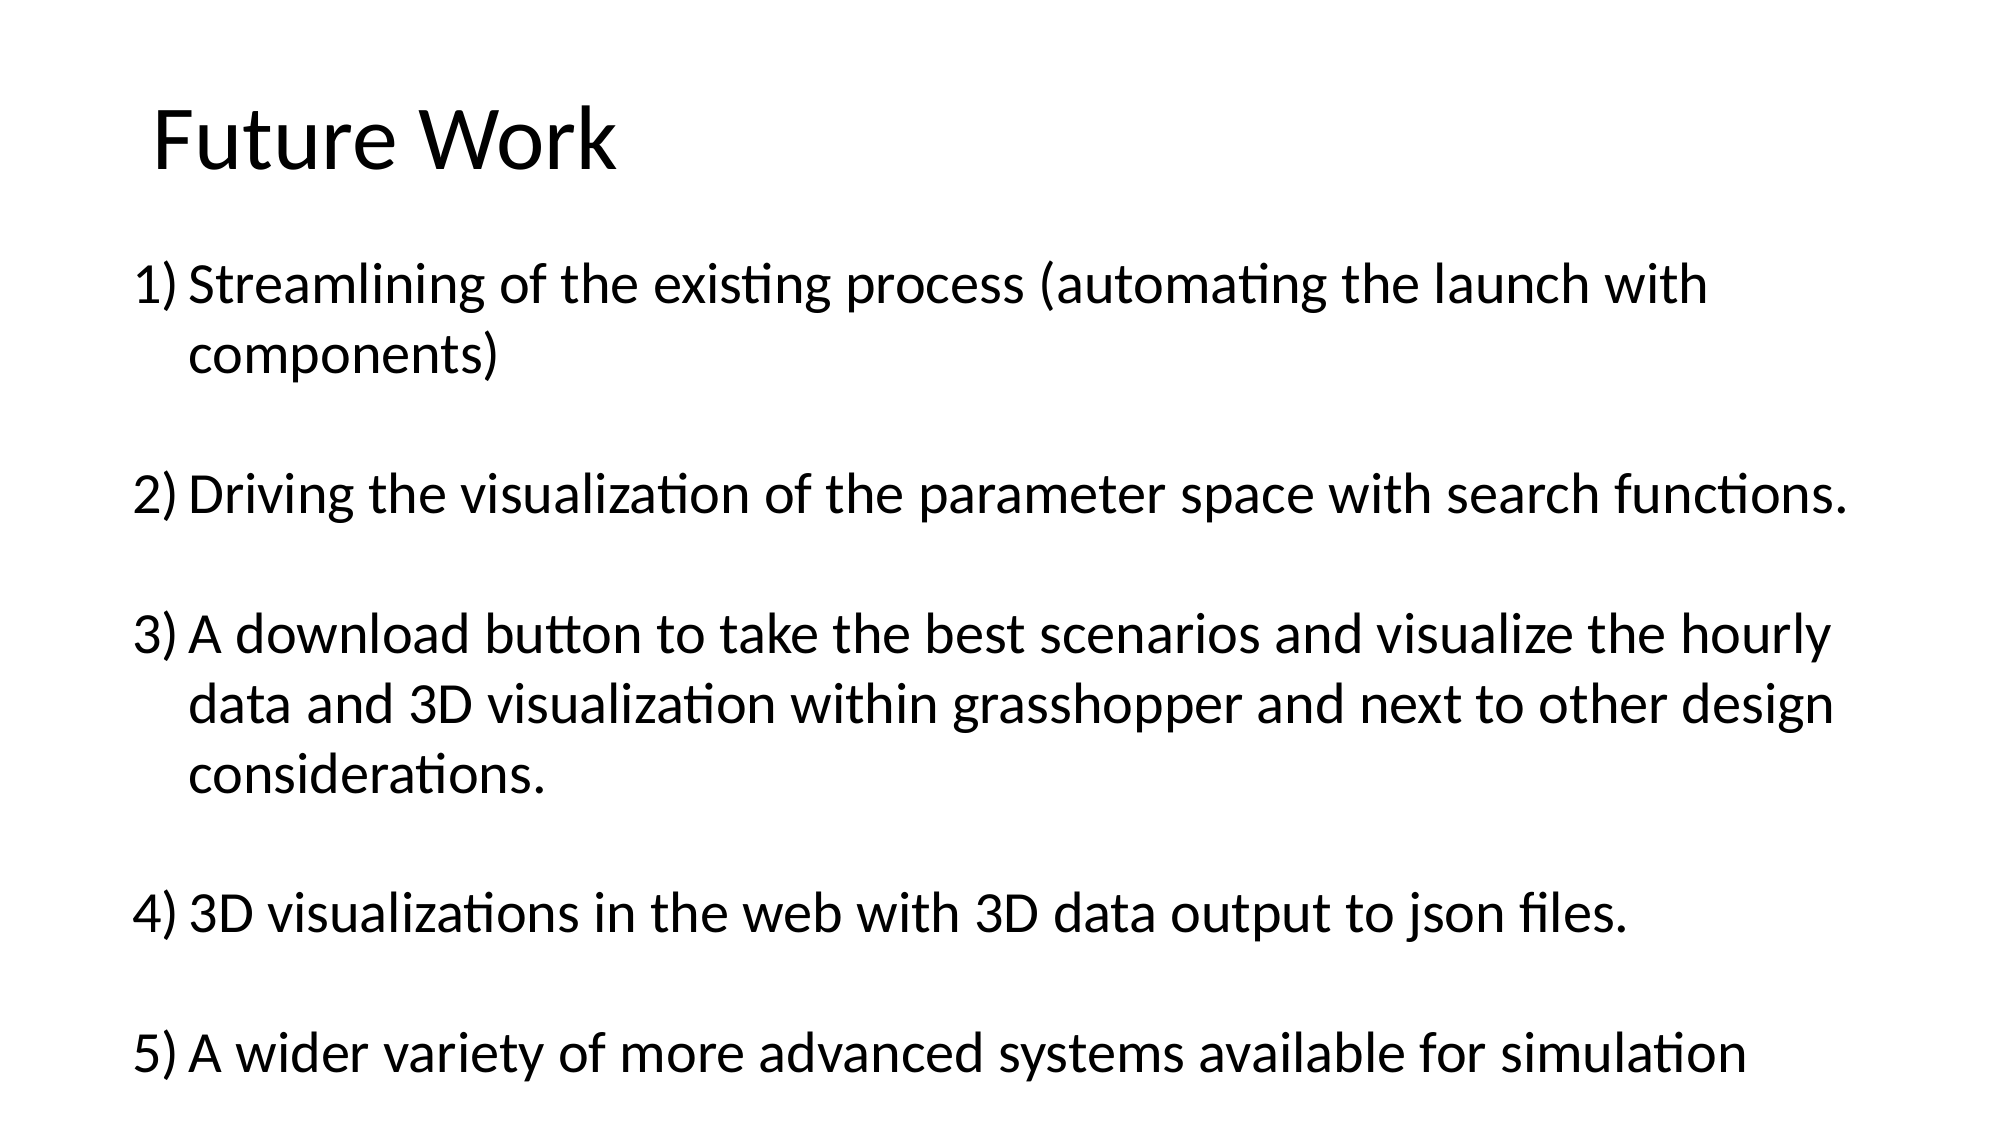

# Future Work
Streamlining of the existing process (automating the launch with components)

Driving the visualization of the parameter space with search functions.

A download button to take the best scenarios and visualize the hourly data and 3D visualization within grasshopper and next to other design considerations.

3D visualizations in the web with 3D data output to json files.

A wider variety of more advanced systems available for simulation